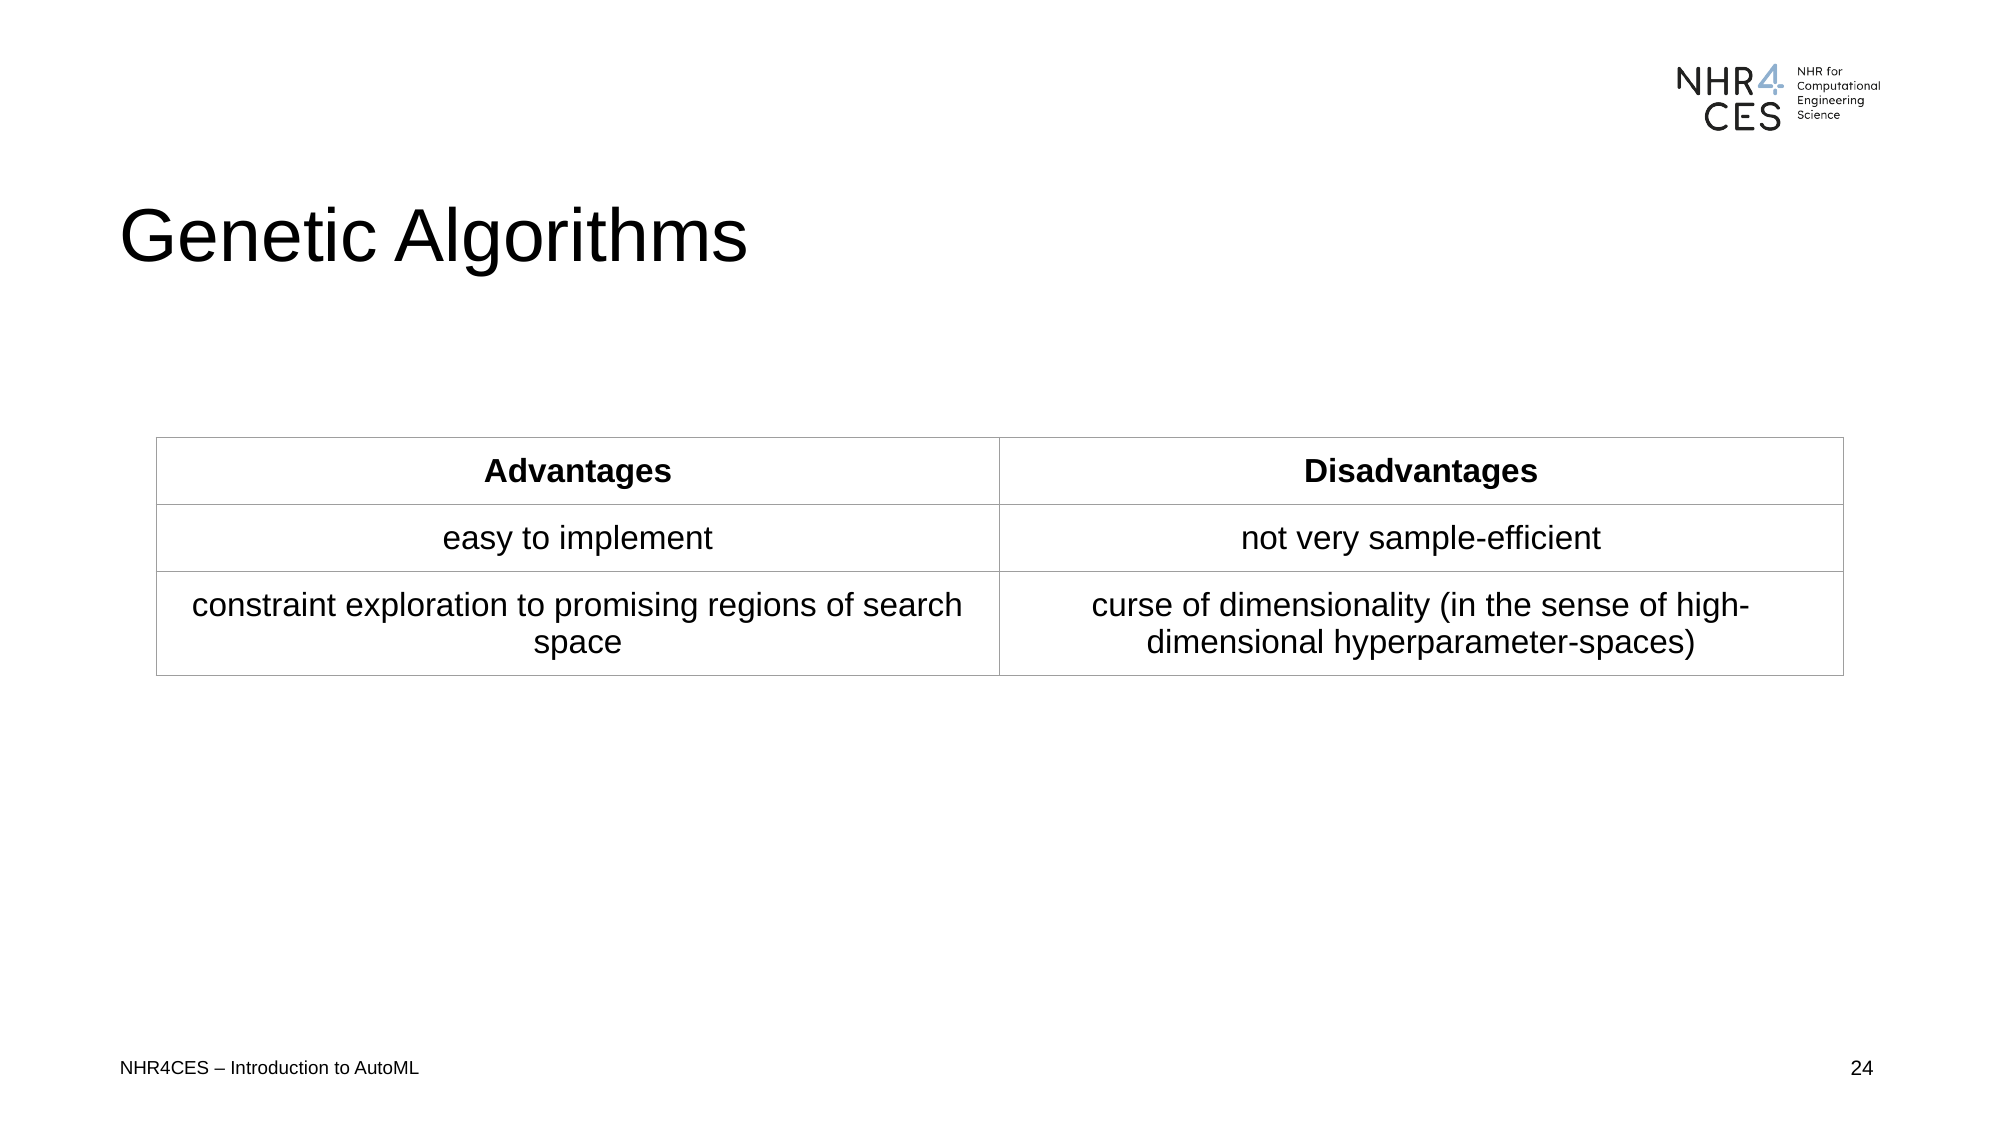

#
Genetic Algorithms
| Advantages | Disadvantages |
| --- | --- |
| easy to implement | not very sample-efficient |
| constraint exploration to promising regions of search space | curse of dimensionality (in the sense of high-dimensional hyperparameter-spaces) |